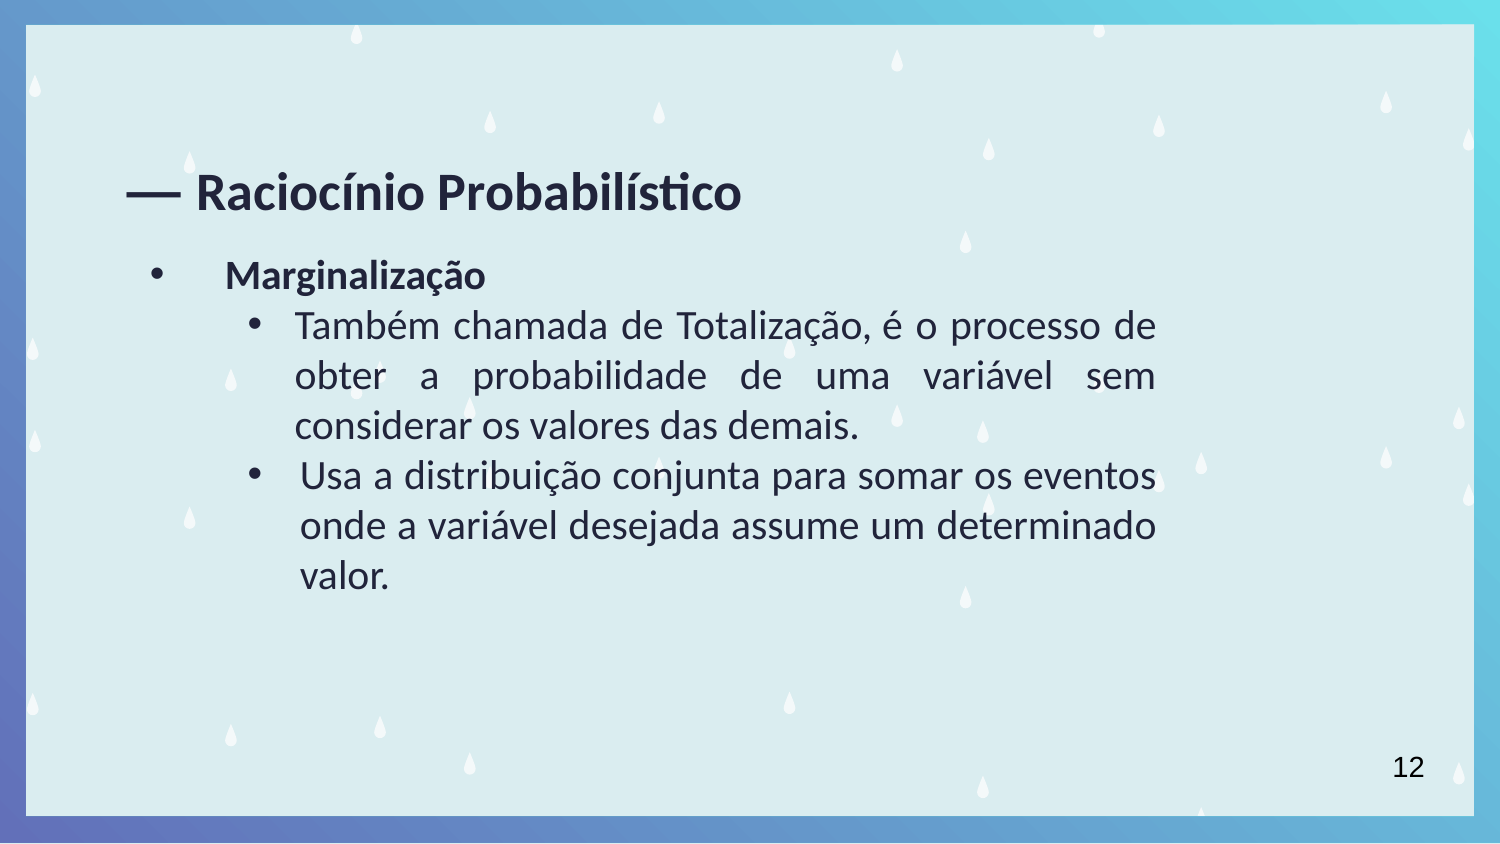

# — Raciocínio Probabilístico
Marginalização
Também chamada de Totalização, é o processo de obter a probabilidade de uma variável sem considerar os valores das demais.
Usa a distribuição conjunta para somar os eventos onde a variável desejada assume um determinado valor.

12